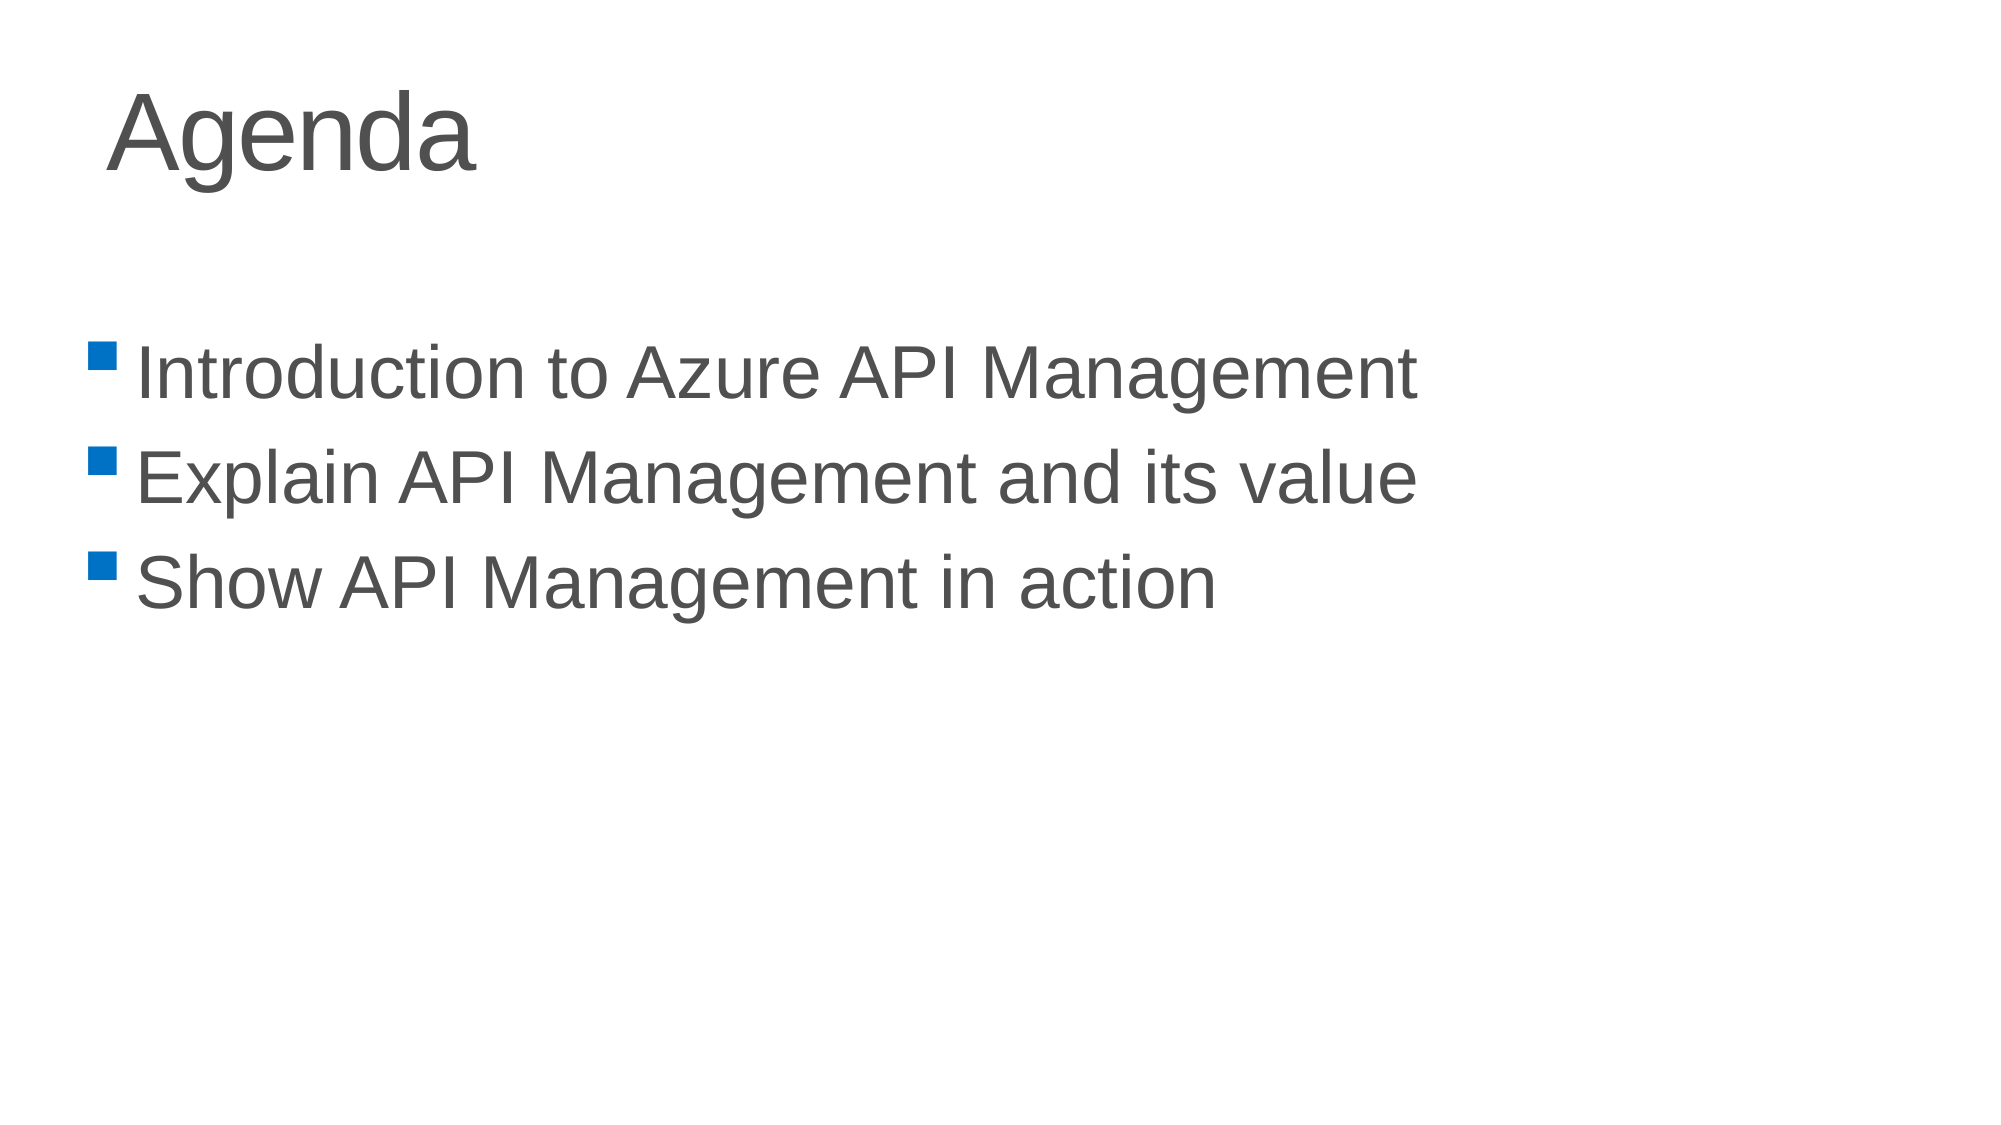

Agenda
Introduction to Azure API Management
Explain API Management and its value
Show API Management in action